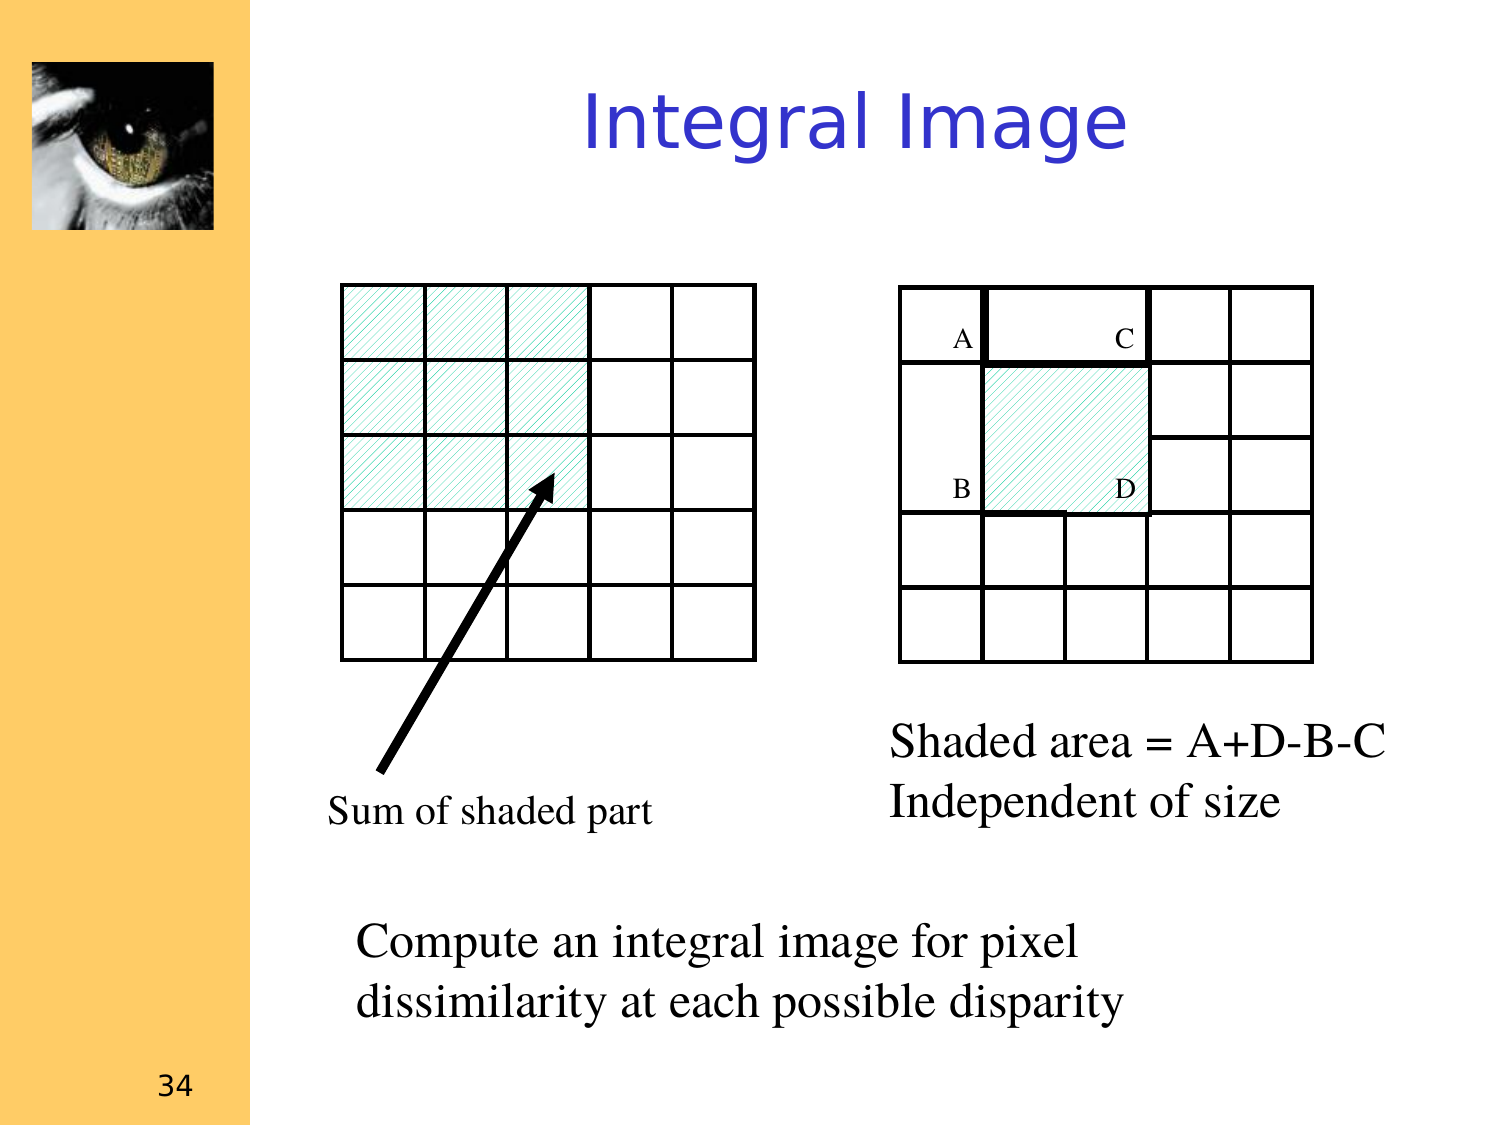

# Integral Image

A
C

B
D

Shaded area = A+D-B-C
Independent of size

Sum of shaded part
Compute an integral image for pixel
dissimilarity at each possible disparity
34